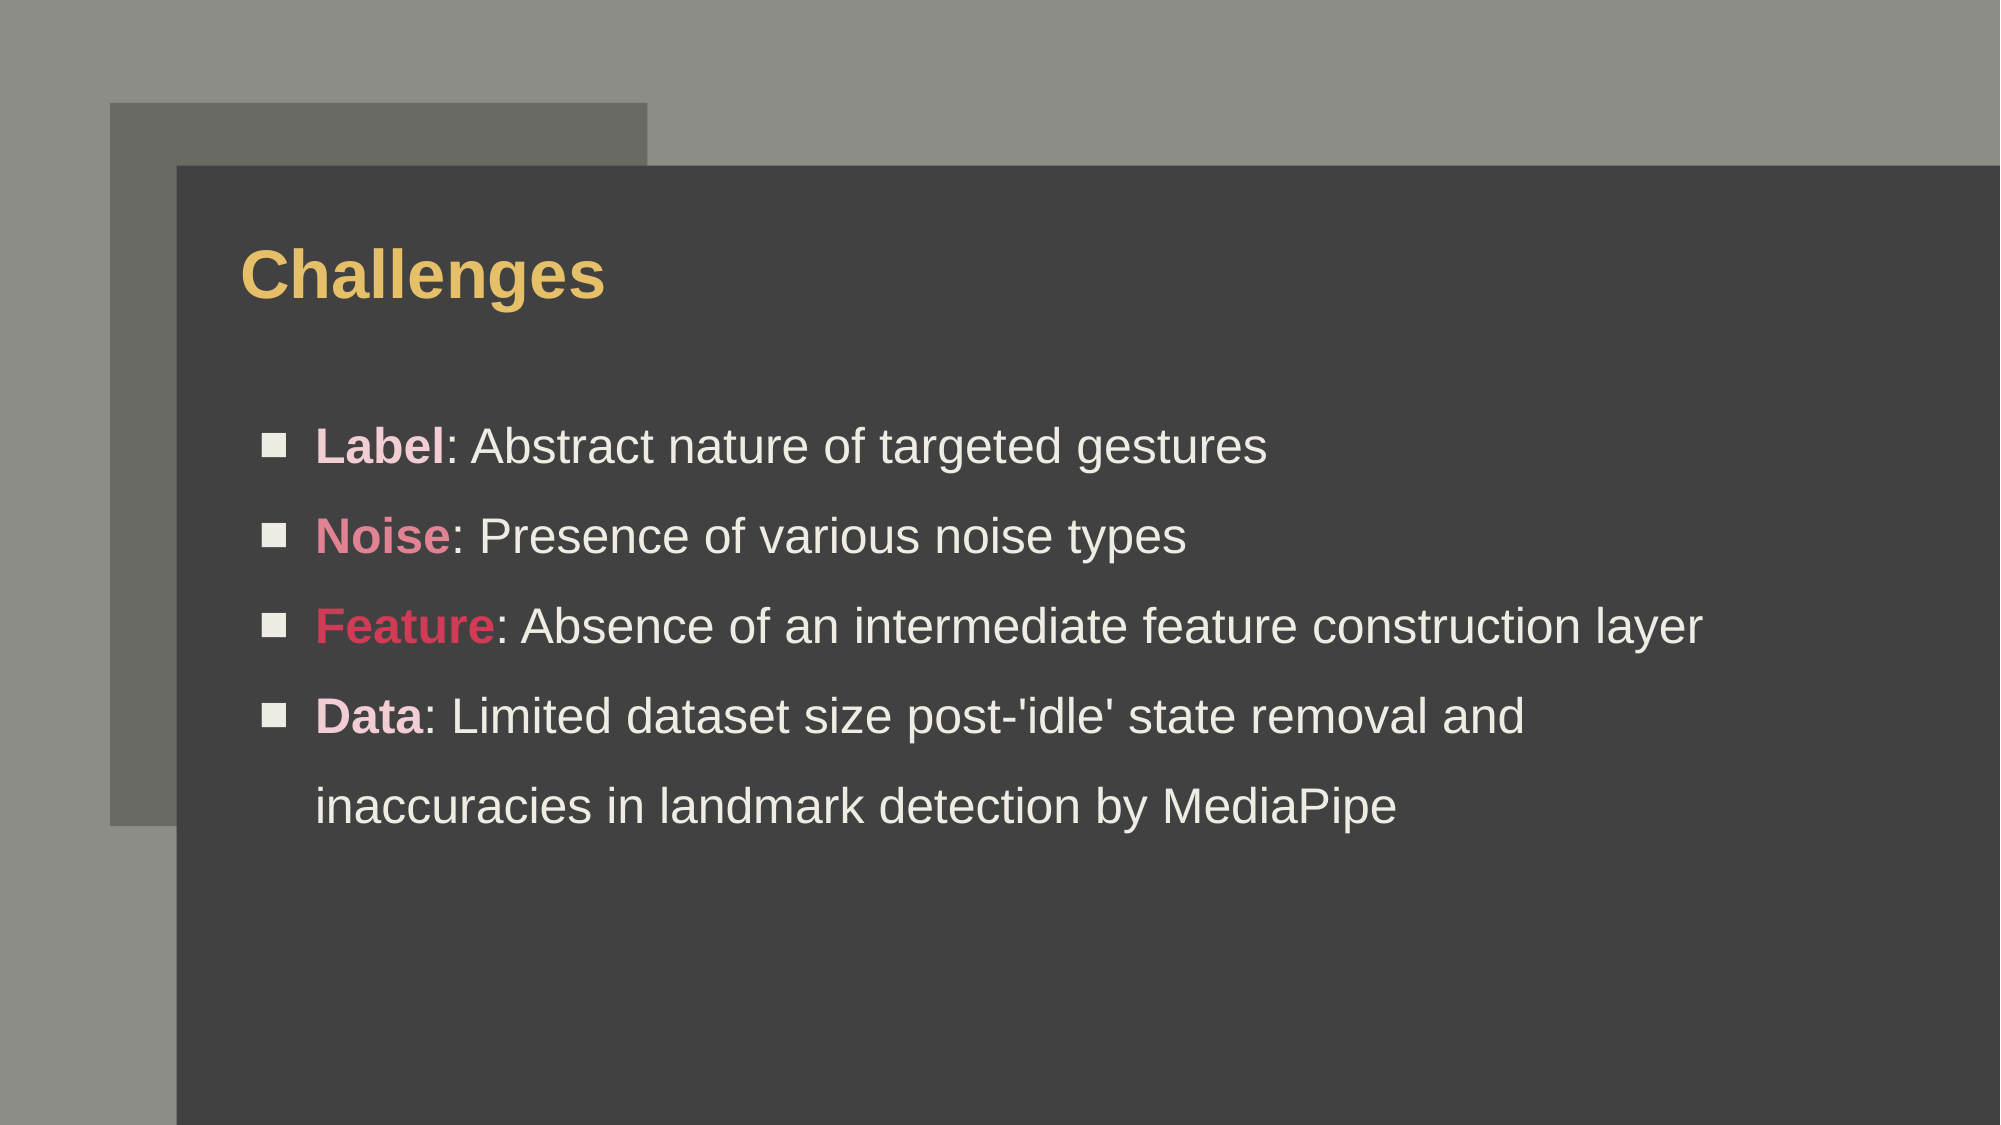

# Challenges
Label: Abstract nature of targeted gestures
Noise: Presence of various noise types
Feature: Absence of an intermediate feature construction layer
Data: Limited dataset size post-'idle' state removal and inaccuracies in landmark detection by MediaPipe